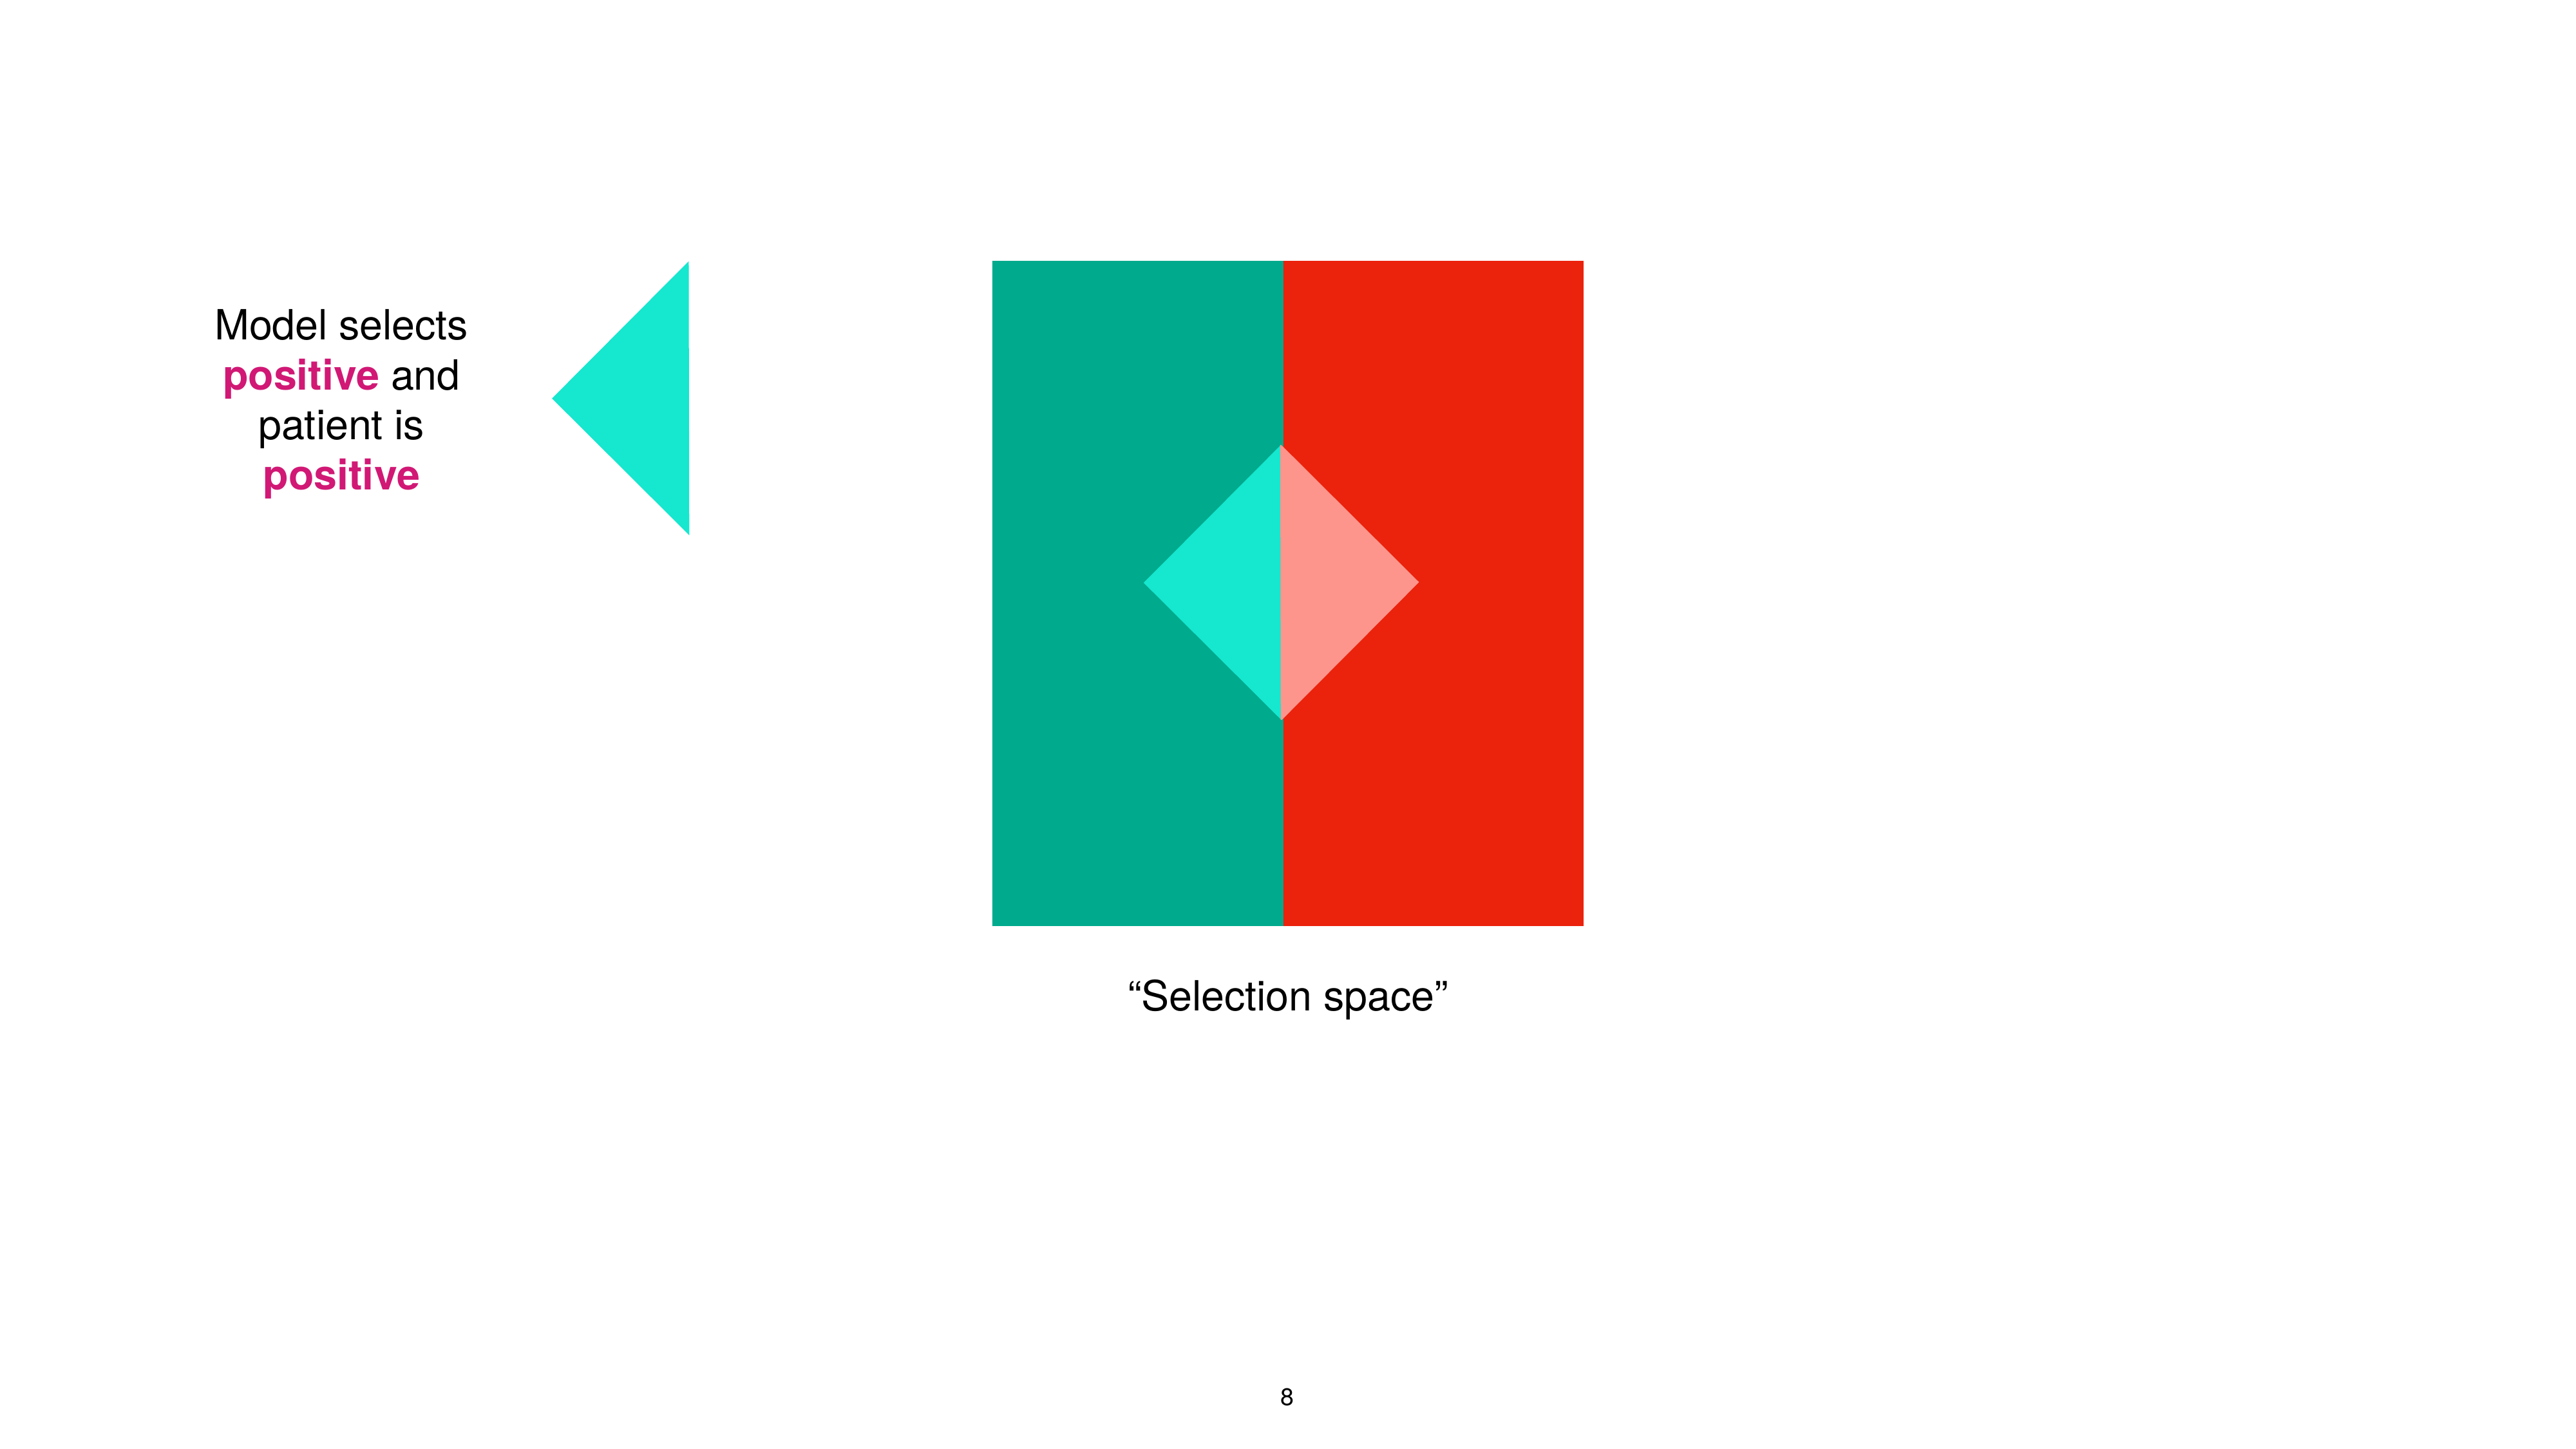

Model selects positive and patient is positive

“Selection space”
8